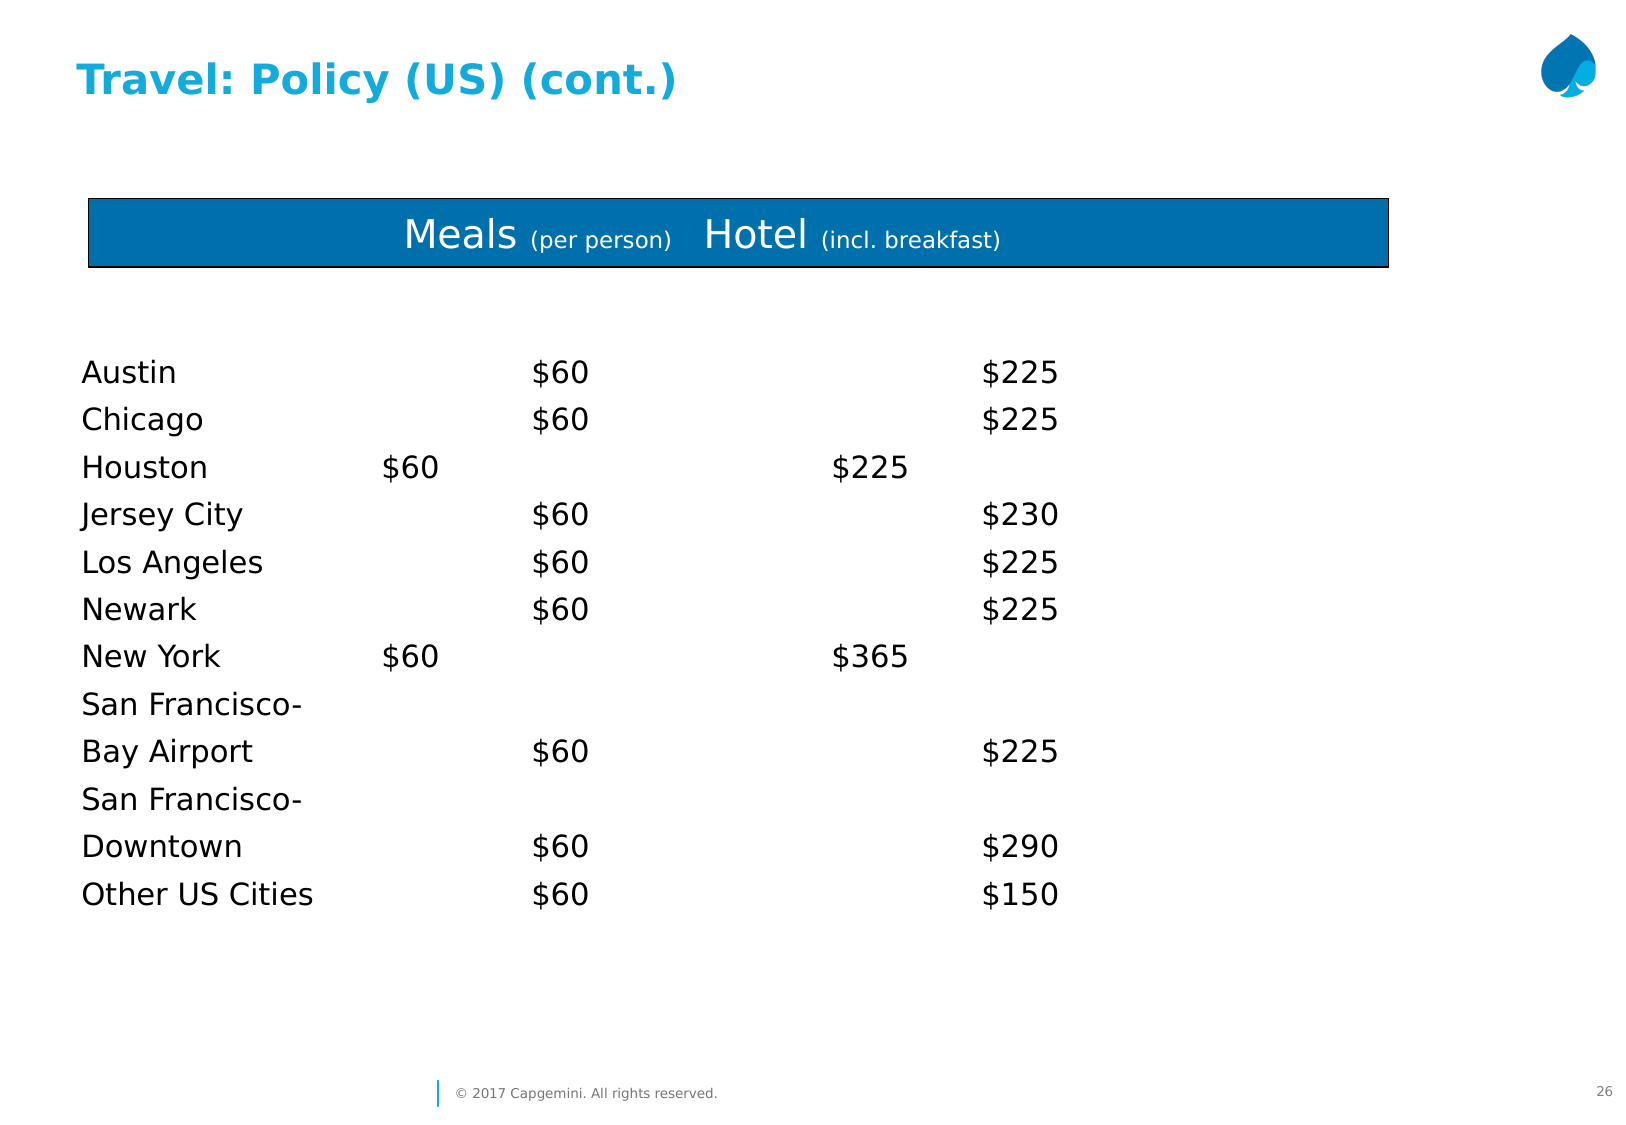

Travel: Policy (US) (cont.)

Austin			$60		 	$225
Chicago			$60		 	$225
Houston	 	$60		 	$225
Jersey City		$60		 	$230
Los Angeles		$60		 	$225
Newark			$60			$225
New York		$60	 		$365
San Francisco-
Bay Airport		$60		 	$225
San Francisco-
Downtown		$60		 	$290
Other US Cities		$60			$150
		Meals (per person)	Hotel (incl. breakfast)